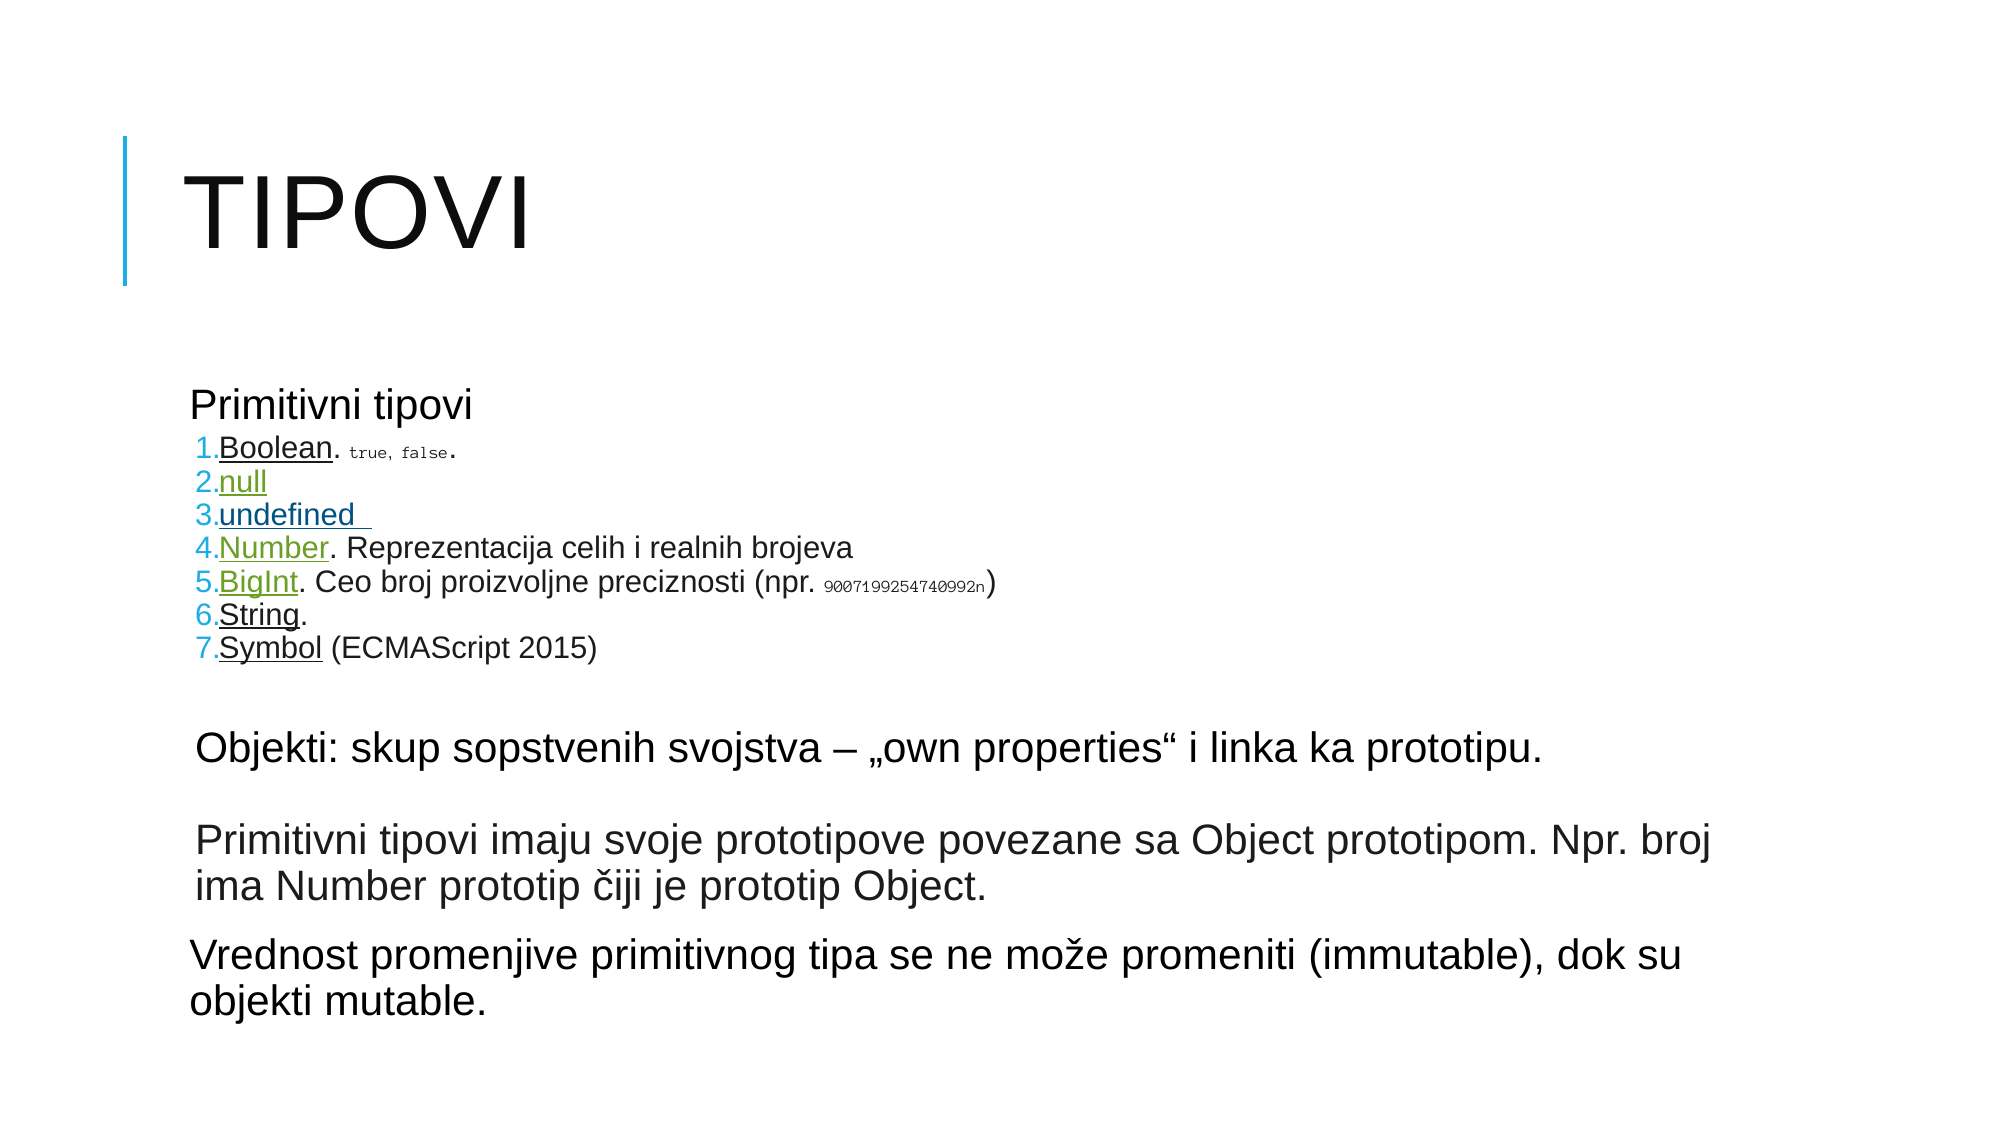

# tipovi
Primitivni tipovi
Boolean. true, false.
null
undefined
Number. Reprezentacija celih i realnih brojeva
BigInt. Ceo broj proizvoljne preciznosti (npr. 9007199254740992n)
String.
Symbol (ECMAScript 2015)

Objekti: skup sopstvenih svojstva – „own properties“ i linka ka prototipu.

Primitivni tipovi imaju svoje prototipove povezane sa Object prototipom. Npr. broj ima Number prototip čiji je prototip Object.
Vrednost promenjive primitivnog tipa se ne može promeniti (immutable), dok su objekti mutable.